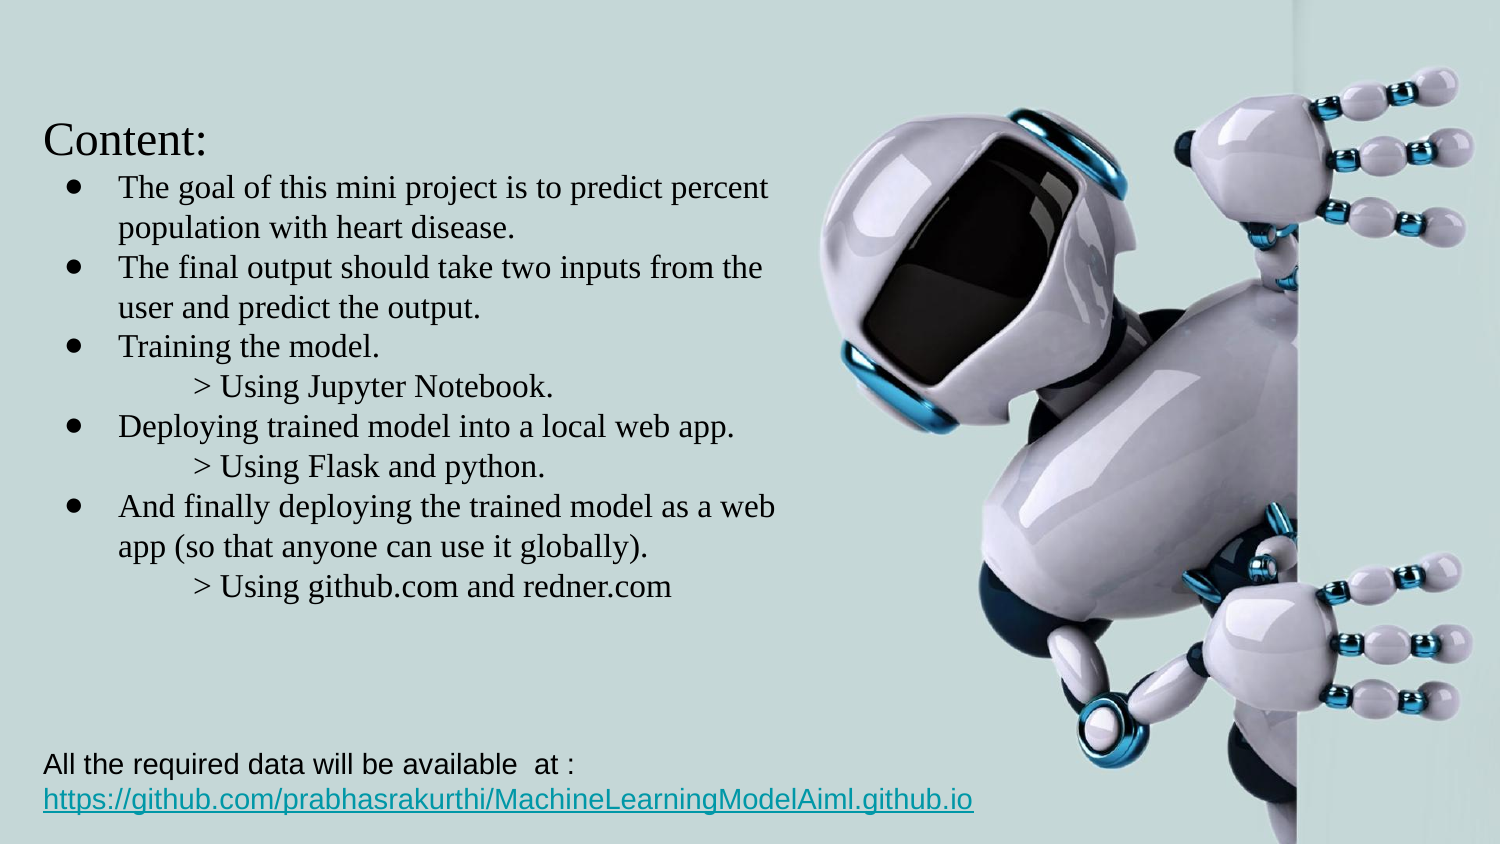

Content:
The goal of this mini project is to predict percent population with heart disease.
The final output should take two inputs from the user and predict the output.
Training the model.
> Using Jupyter Notebook.
Deploying trained model into a local web app.
> Using Flask and python.
And finally deploying the trained model as a web app (so that anyone can use it globally).
> Using github.com and redner.com

All the required data will be available  at : https://github.com/prabhasrakurthi/MachineLearningModelAiml.github.io